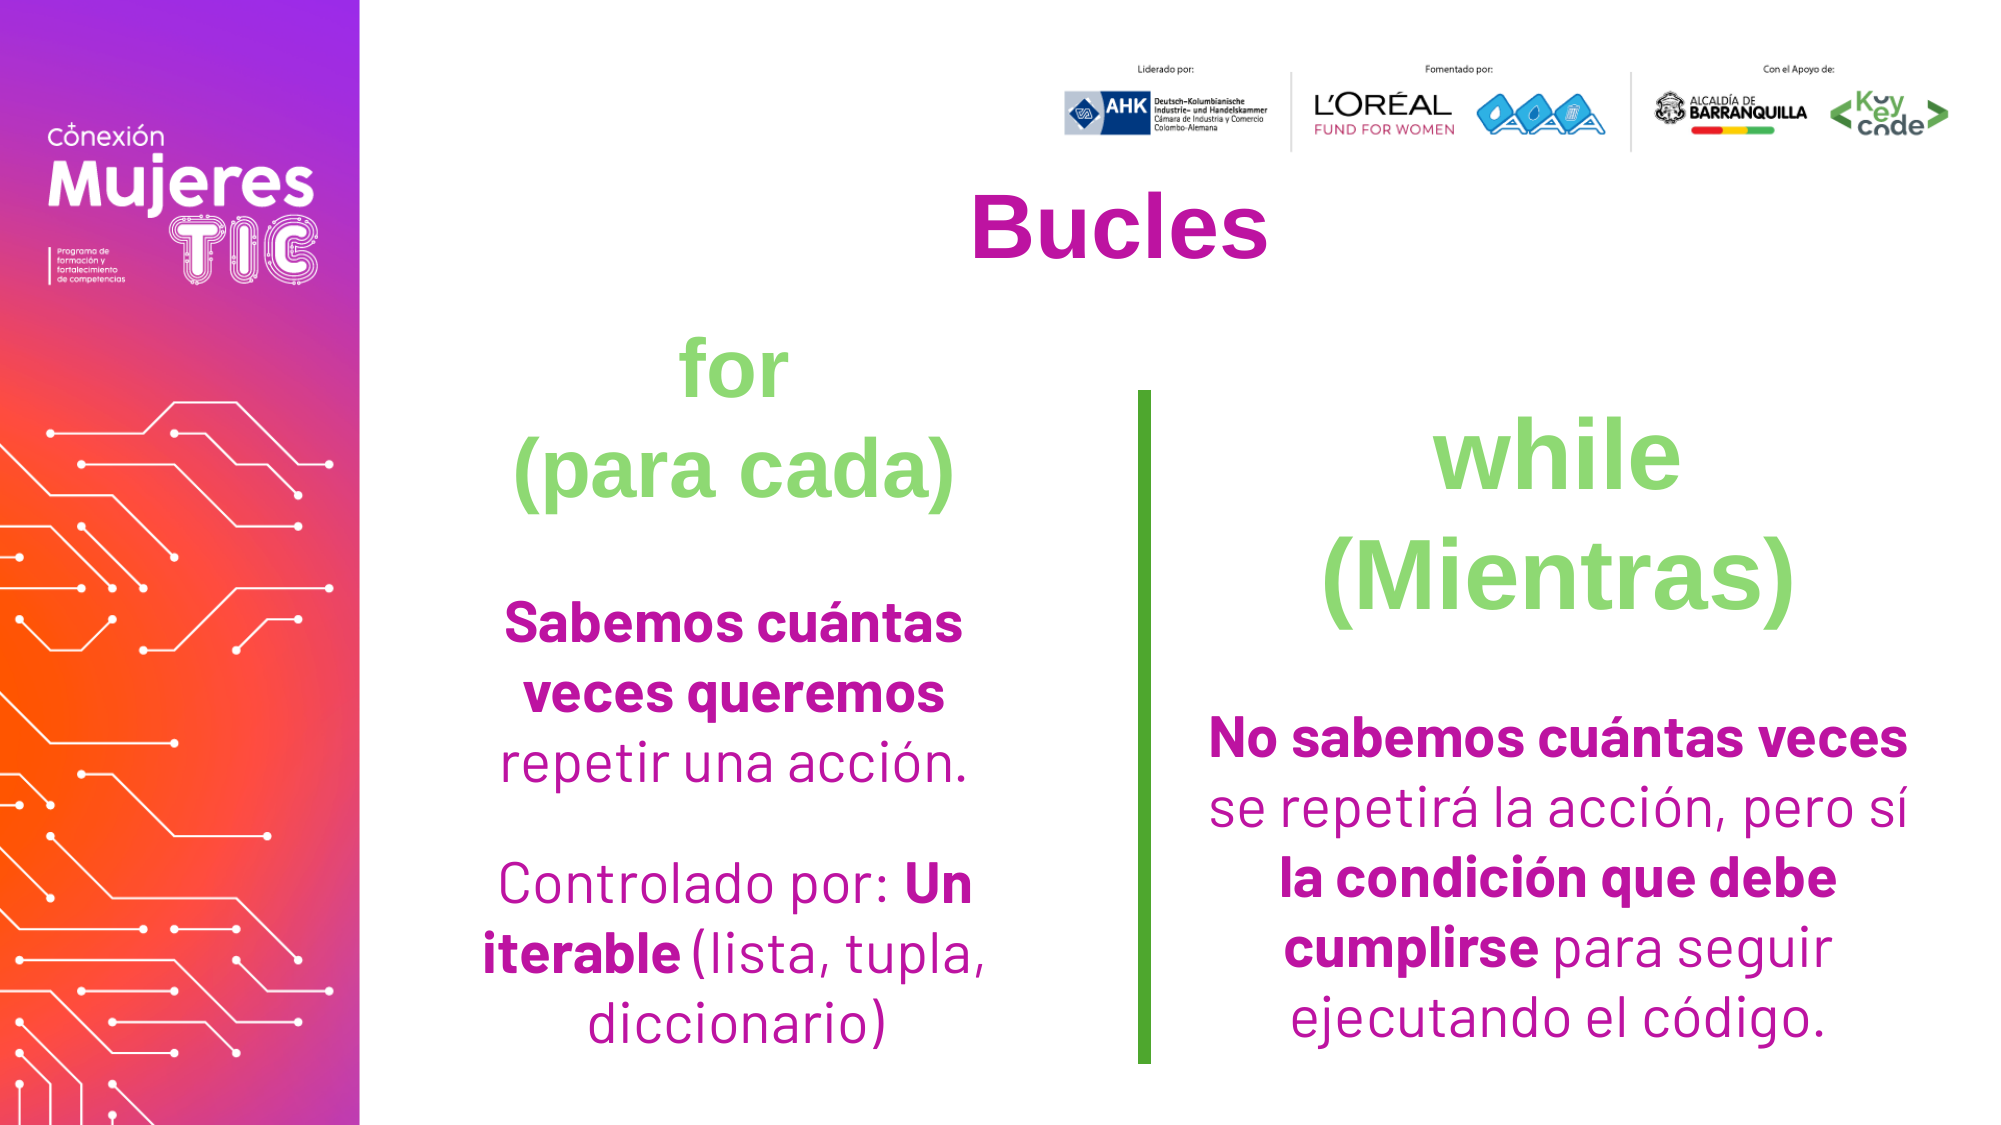

Bucles
for
(para cada)

Sabemos cuántas veces queremos repetir una acción.
Controlado por: Un iterable (lista, tupla, diccionario)
while
(Mientras)

No sabemos cuántas veces se repetirá la acción, pero sí la condición que debe cumplirse para seguir ejecutando el código.